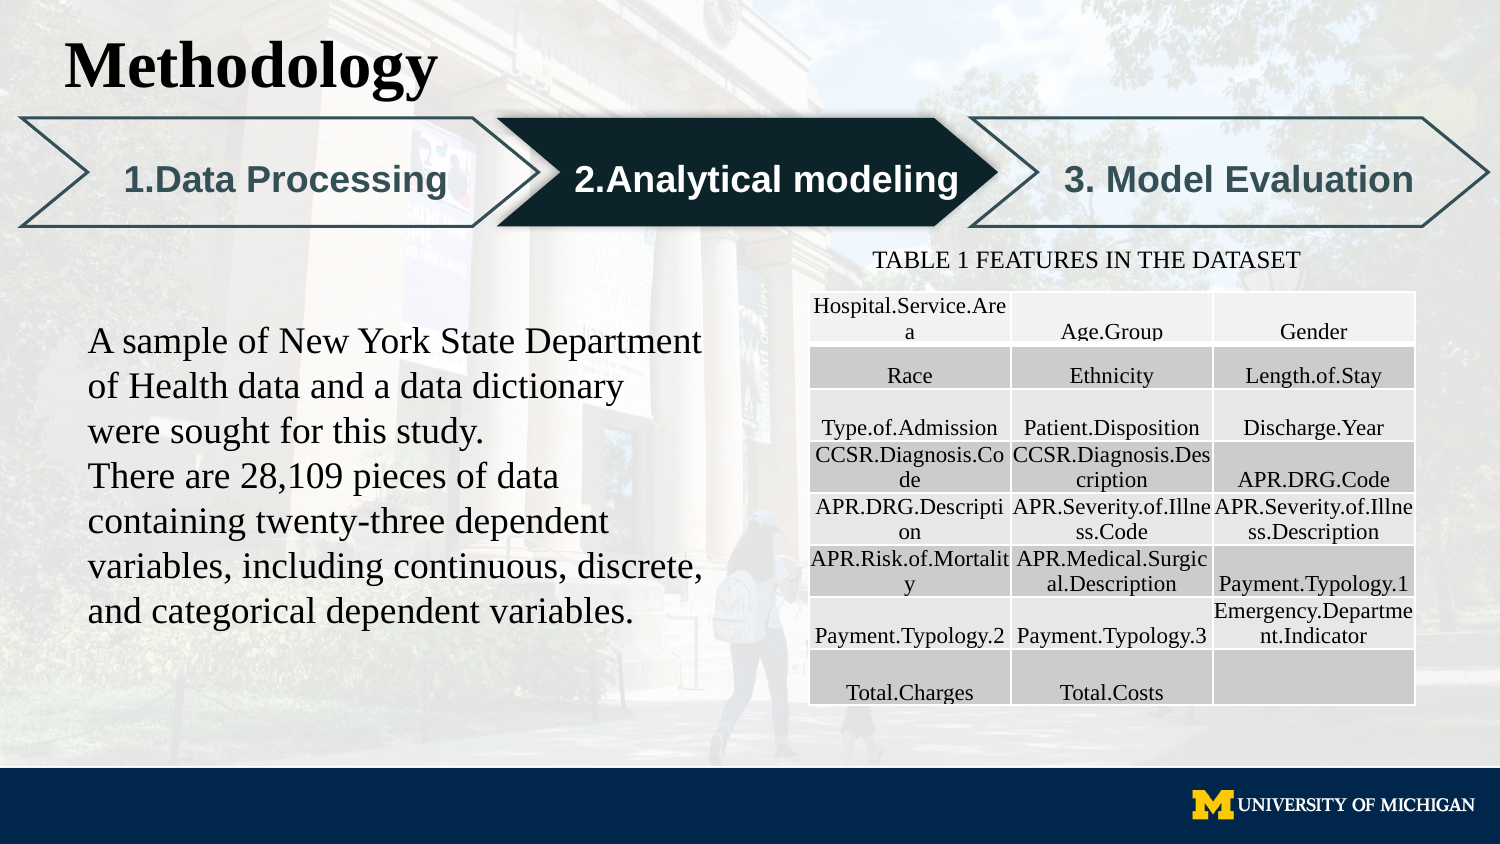

# Methodology

3. Model Evaluation
1.Data Processing
2.Analytical modeling
TABLE 1 FEATURES IN THE DATASET
| Hospital.Service.Area | Age.Group | Gender |
| --- | --- | --- |
| Race | Ethnicity | Length.of.Stay |
| Type.of.Admission | Patient.Disposition | Discharge.Year |
| CCSR.Diagnosis.Code | CCSR.Diagnosis.Description | APR.DRG.Code |
| APR.DRG.Description | APR.Severity.of.Illness.Code | APR.Severity.of.Illness.Description |
| APR.Risk.of.Mortality | APR.Medical.Surgical.Description | Payment.Typology.1 |
| Payment.Typology.2 | Payment.Typology.3 | Emergency.Department.Indicator |
| Total.Charges | Total.Costs |  |
A sample of New York State Department of Health data and a data dictionary were sought for this study.
There are 28,109 pieces of data containing twenty-three dependent variables, including continuous, discrete, and categorical dependent variables.